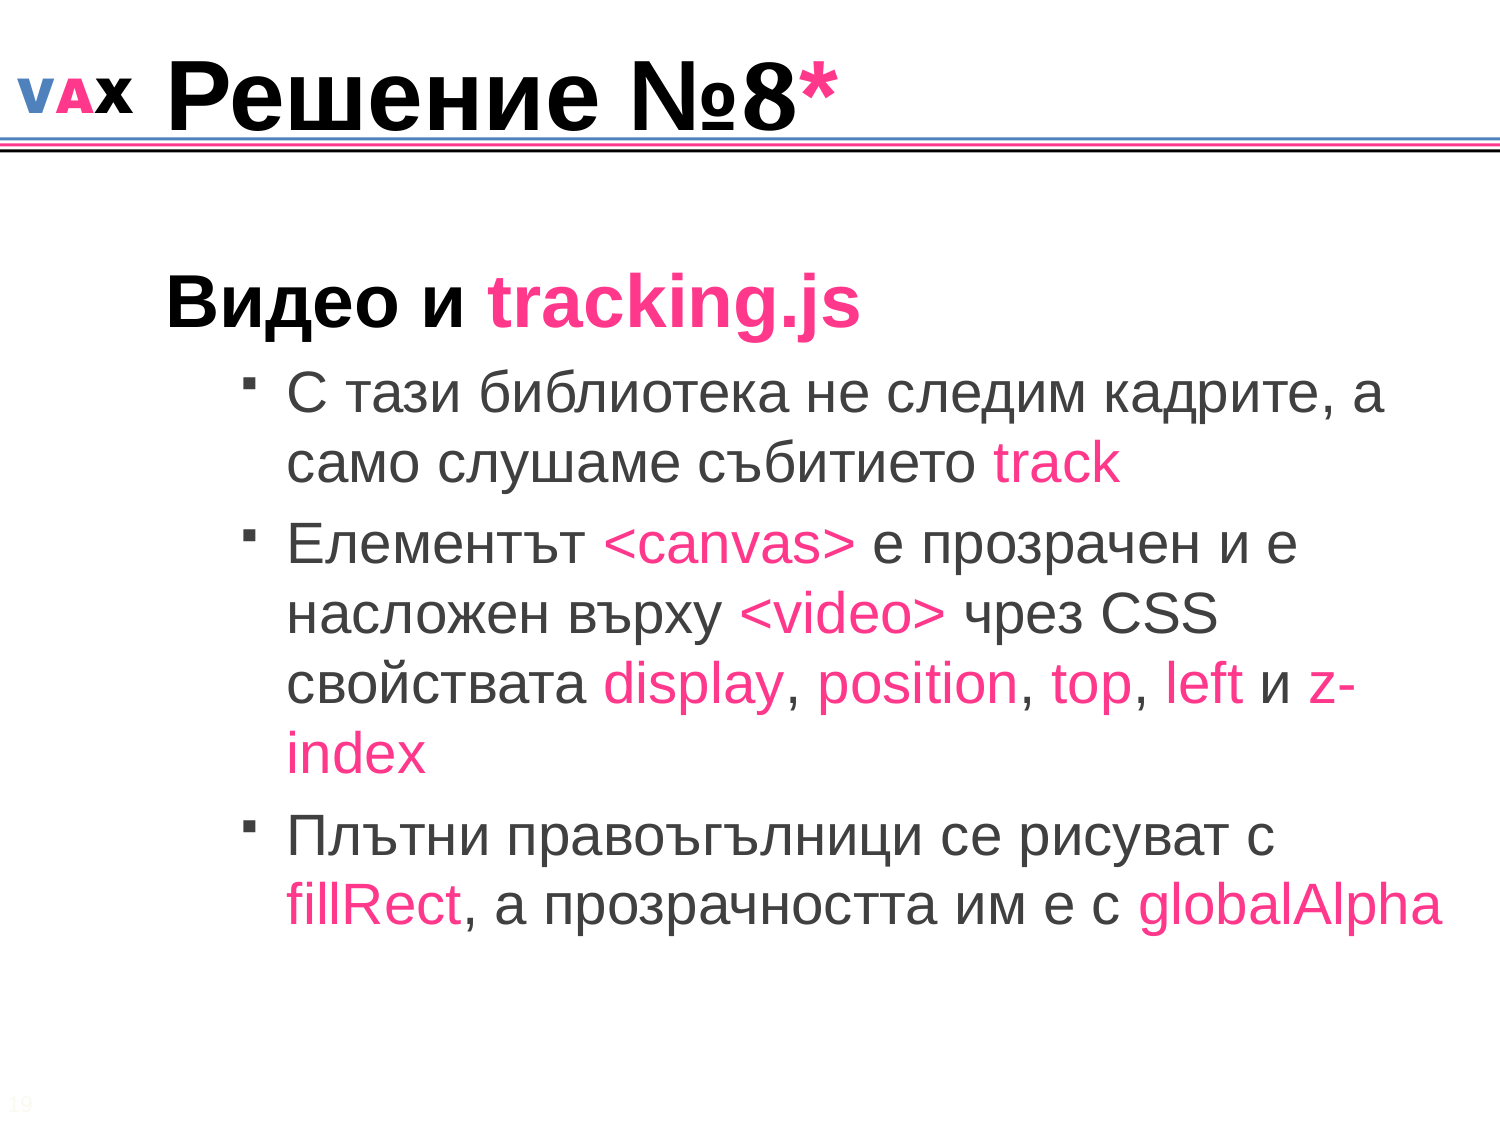

# Решение №8*
Видео и tracking.js
С тази библиотека не следим кадрите, а  само слушаме събитието track
Елементът <canvas> е прозрачен и е насложен върху <video> чрез CSS свойствата display, position, top, left и z-index
Плътни правоъгълници се рисуват с fillRect, а прозрачността им е с globalAlpha